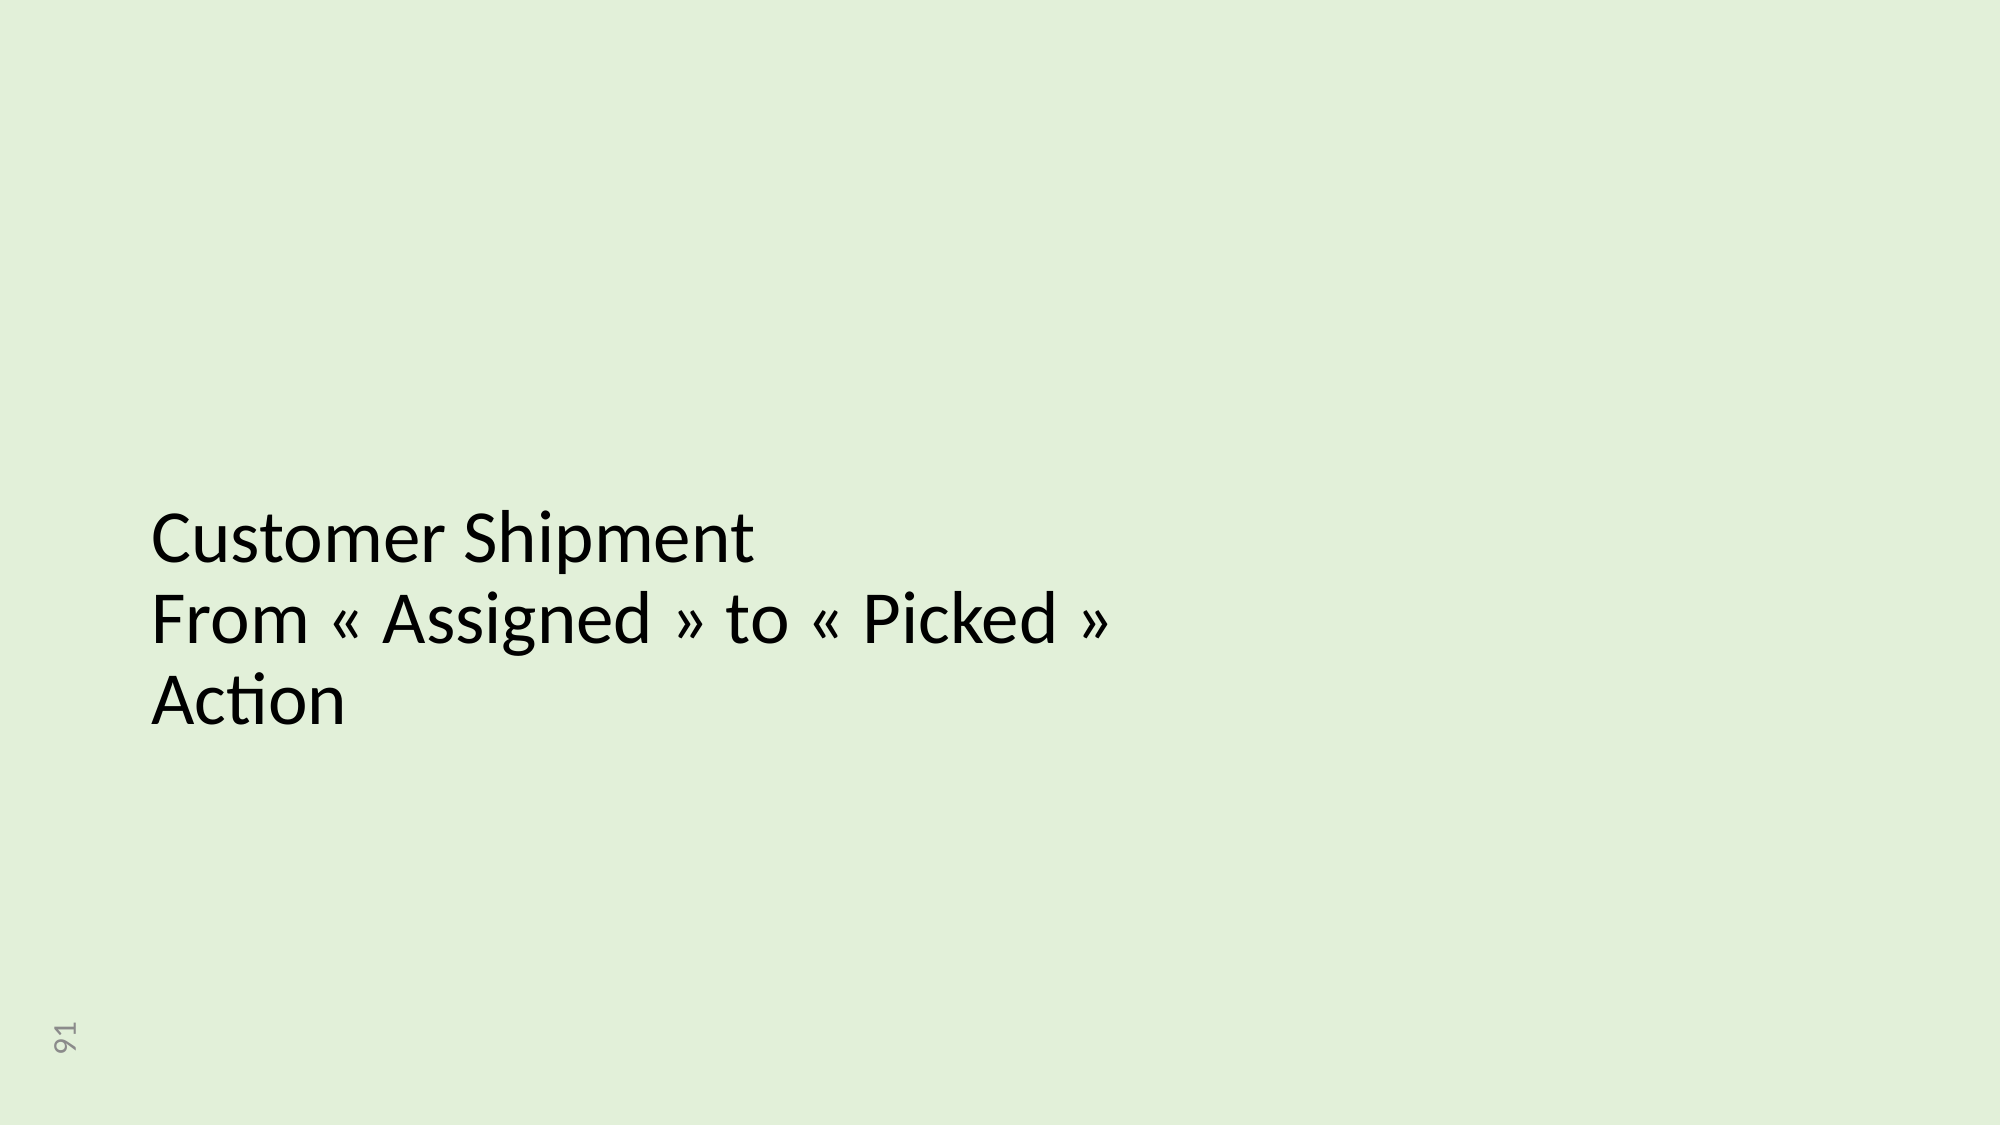

# Customer Shipment From « Assigned » to « Picked » Action

91